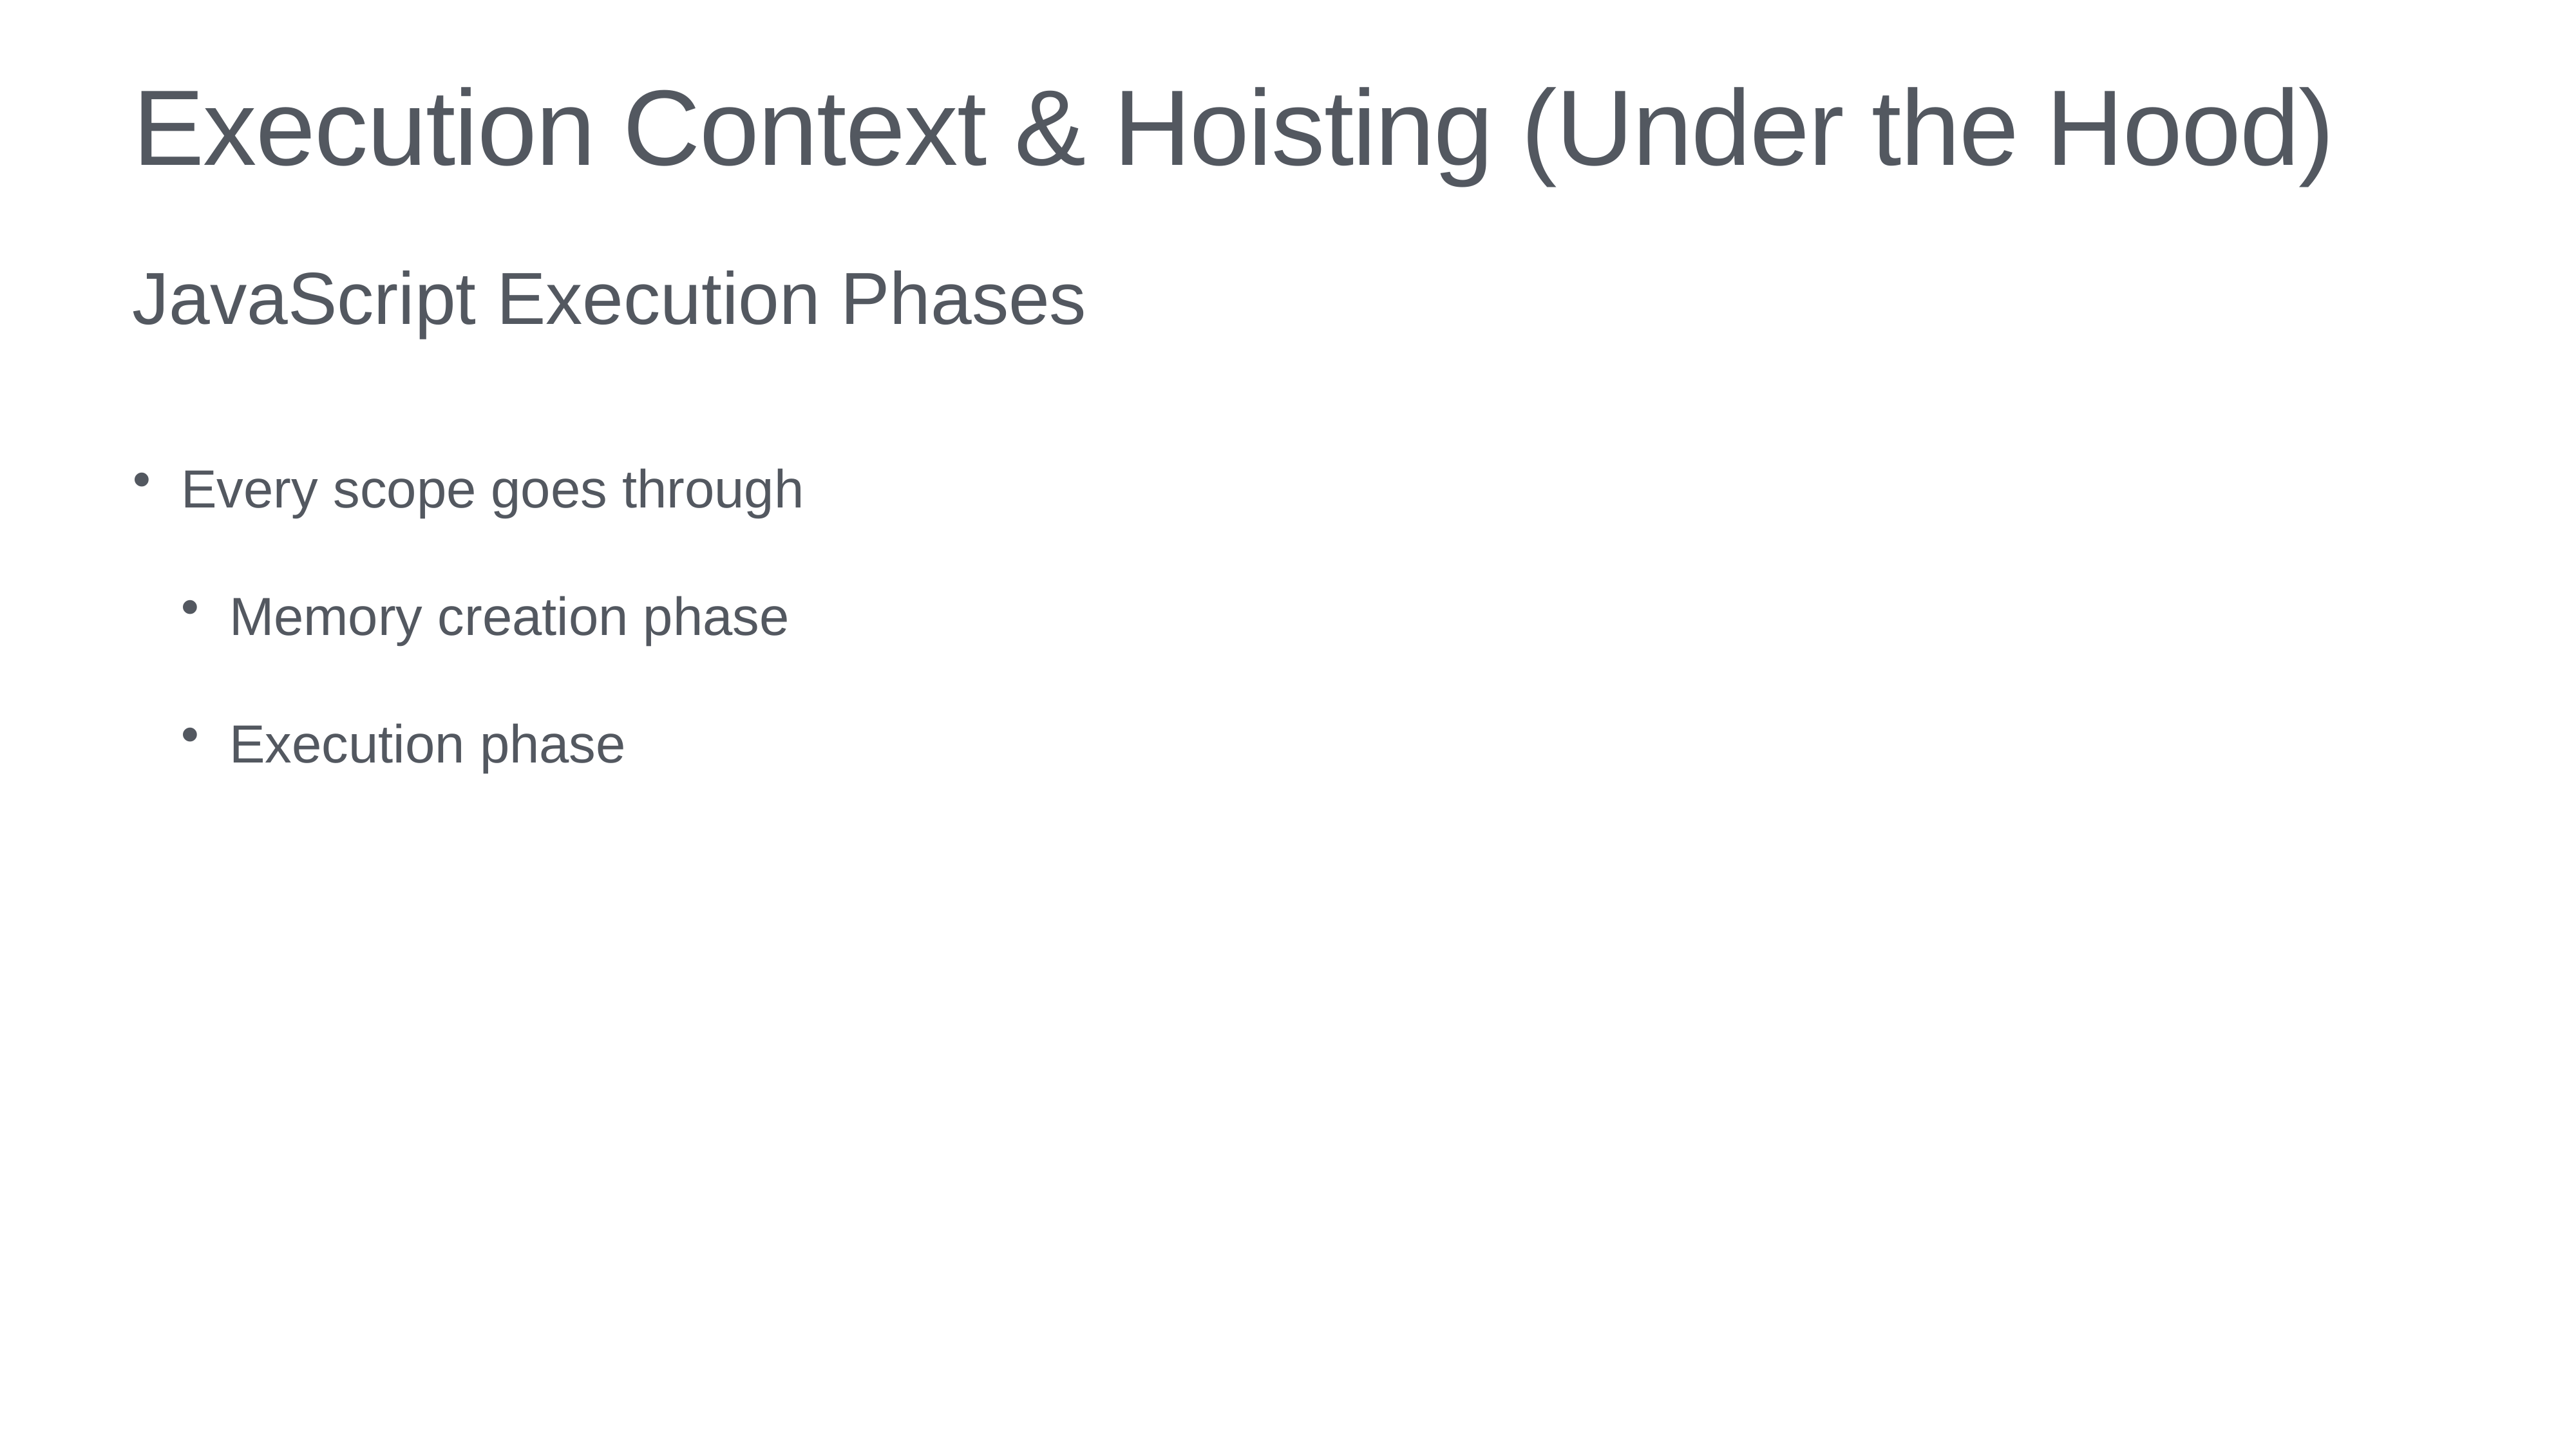

# Execution Context & Hoisting (Under the Hood)
JavaScript Execution Phases
Every scope goes through
Memory creation phase
Execution phase